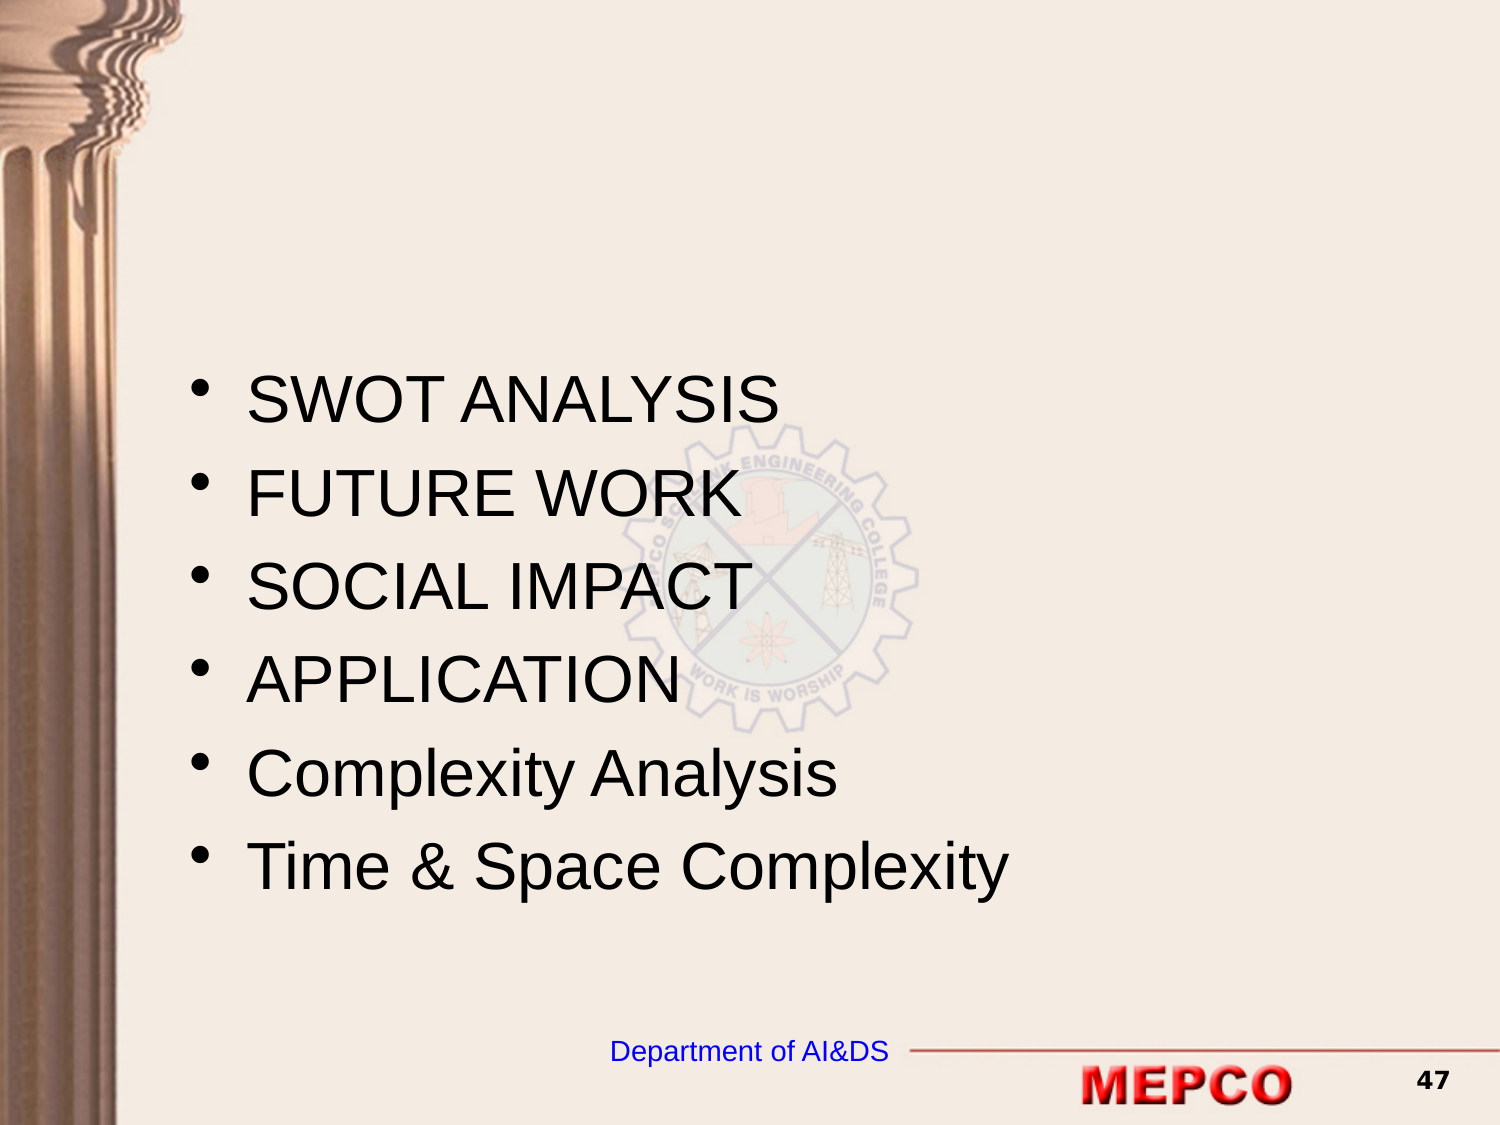

#
SWOT ANALYSIS
FUTURE WORK
SOCIAL IMPACT
APPLICATION
Complexity Analysis
Time & Space Complexity
Department of AI&DS